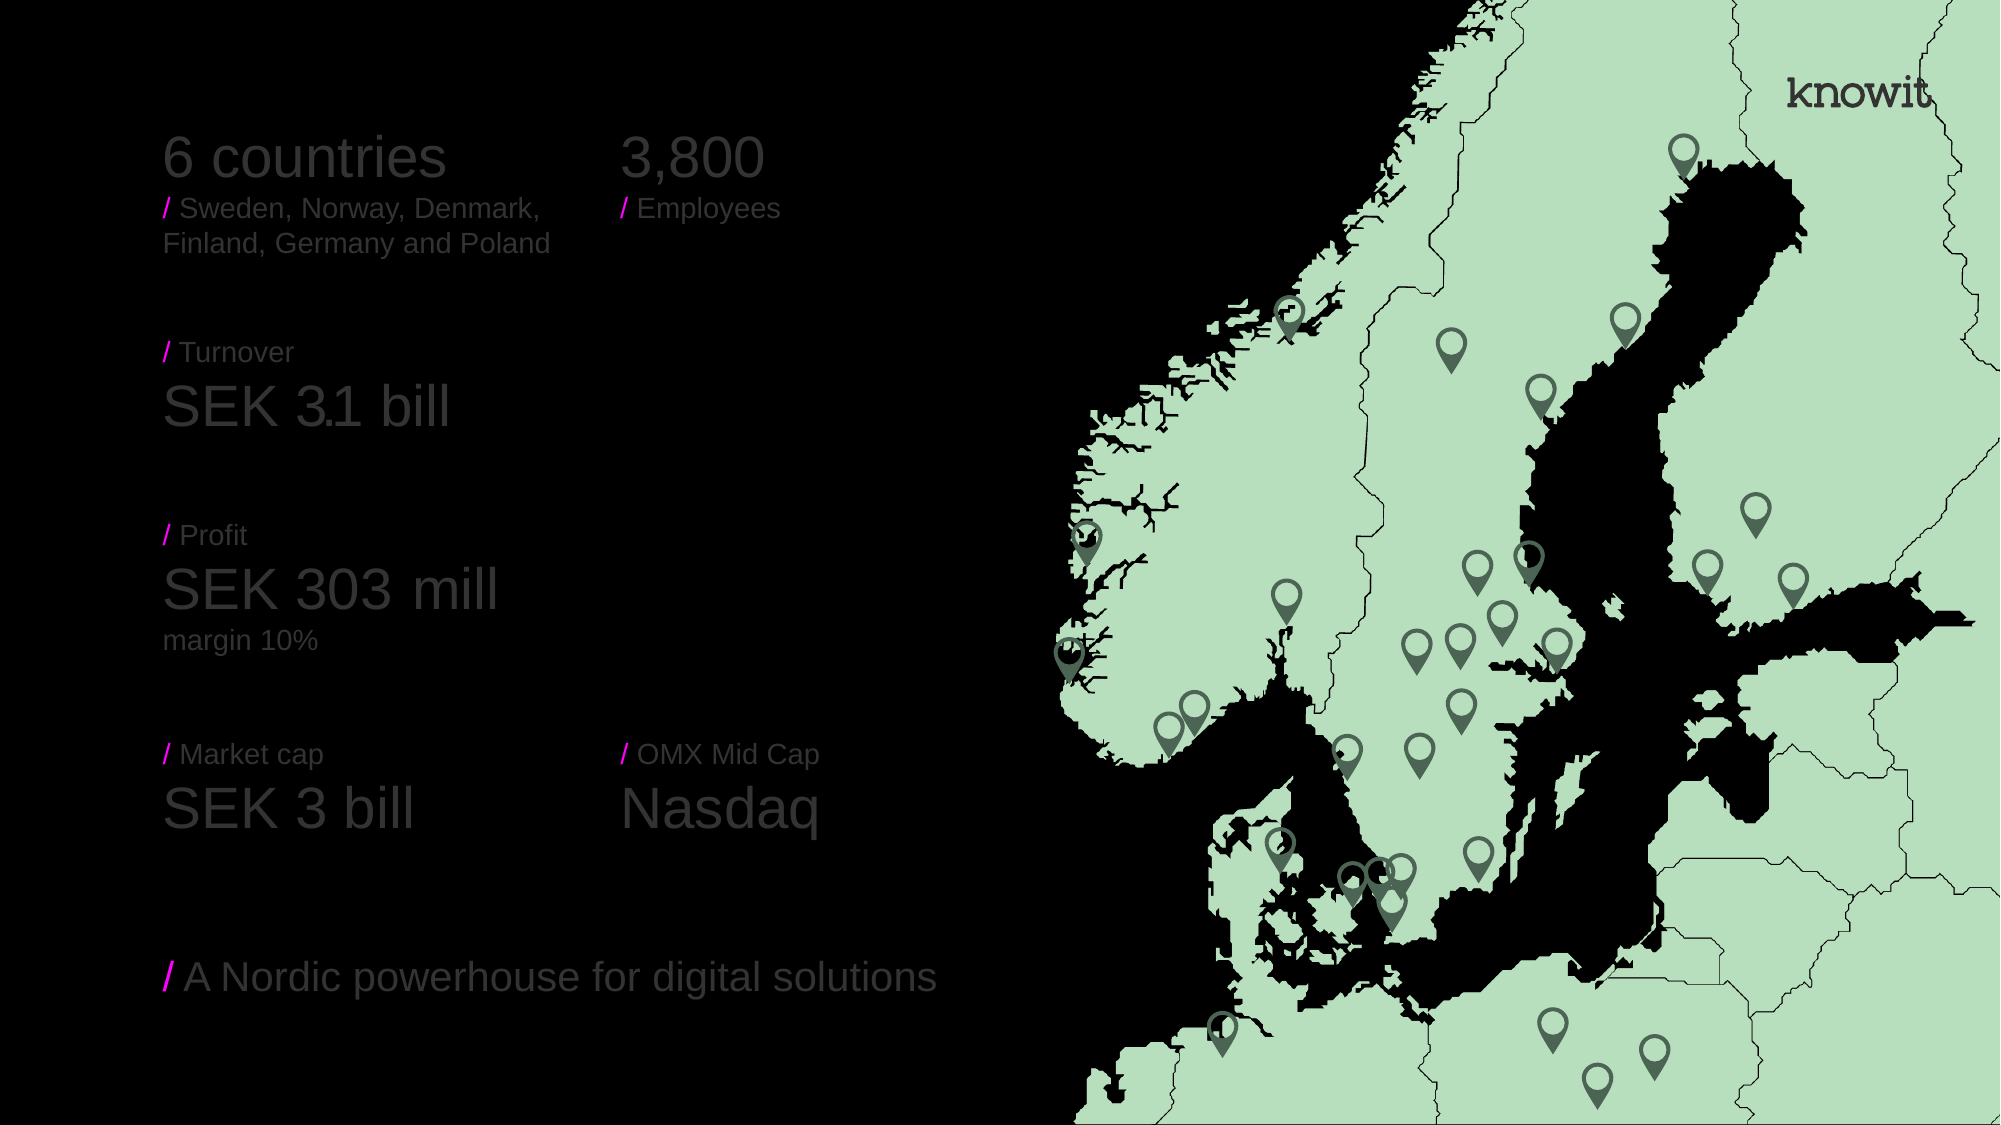

Update numbers and information.
Highlight your locations.
6 countries
/ Sweden, Norway, Denmark, Finland, Germany and Poland
3,800
/ Employees

LULEÅ
TRONDHEIM
UMEÅ
ÖSTERSUND
SUNDSVALL
GÄVLE
BORLÄNGE
UPPSALA
ÖREBRO
KARLSTAD
STAVANGER
LINKÖPING
ARENDAL
KRISTIANSAND
JÖNKÖPING
HELSINGBORG
KØBENHAVN
BREMEN
/ Turnover
sek 3.1 bill
/ Profit
sek 303 mill
margin 10%

BERGEN
HELSINKI
OSLO
STOCKHOLM
GÖTEBORG
AARHUS
MALMÖ
/ Market cap
sek 3 bill
/ OMX Mid Cap
Nasdaq
/ A Nordic powerhouse for digital solutions